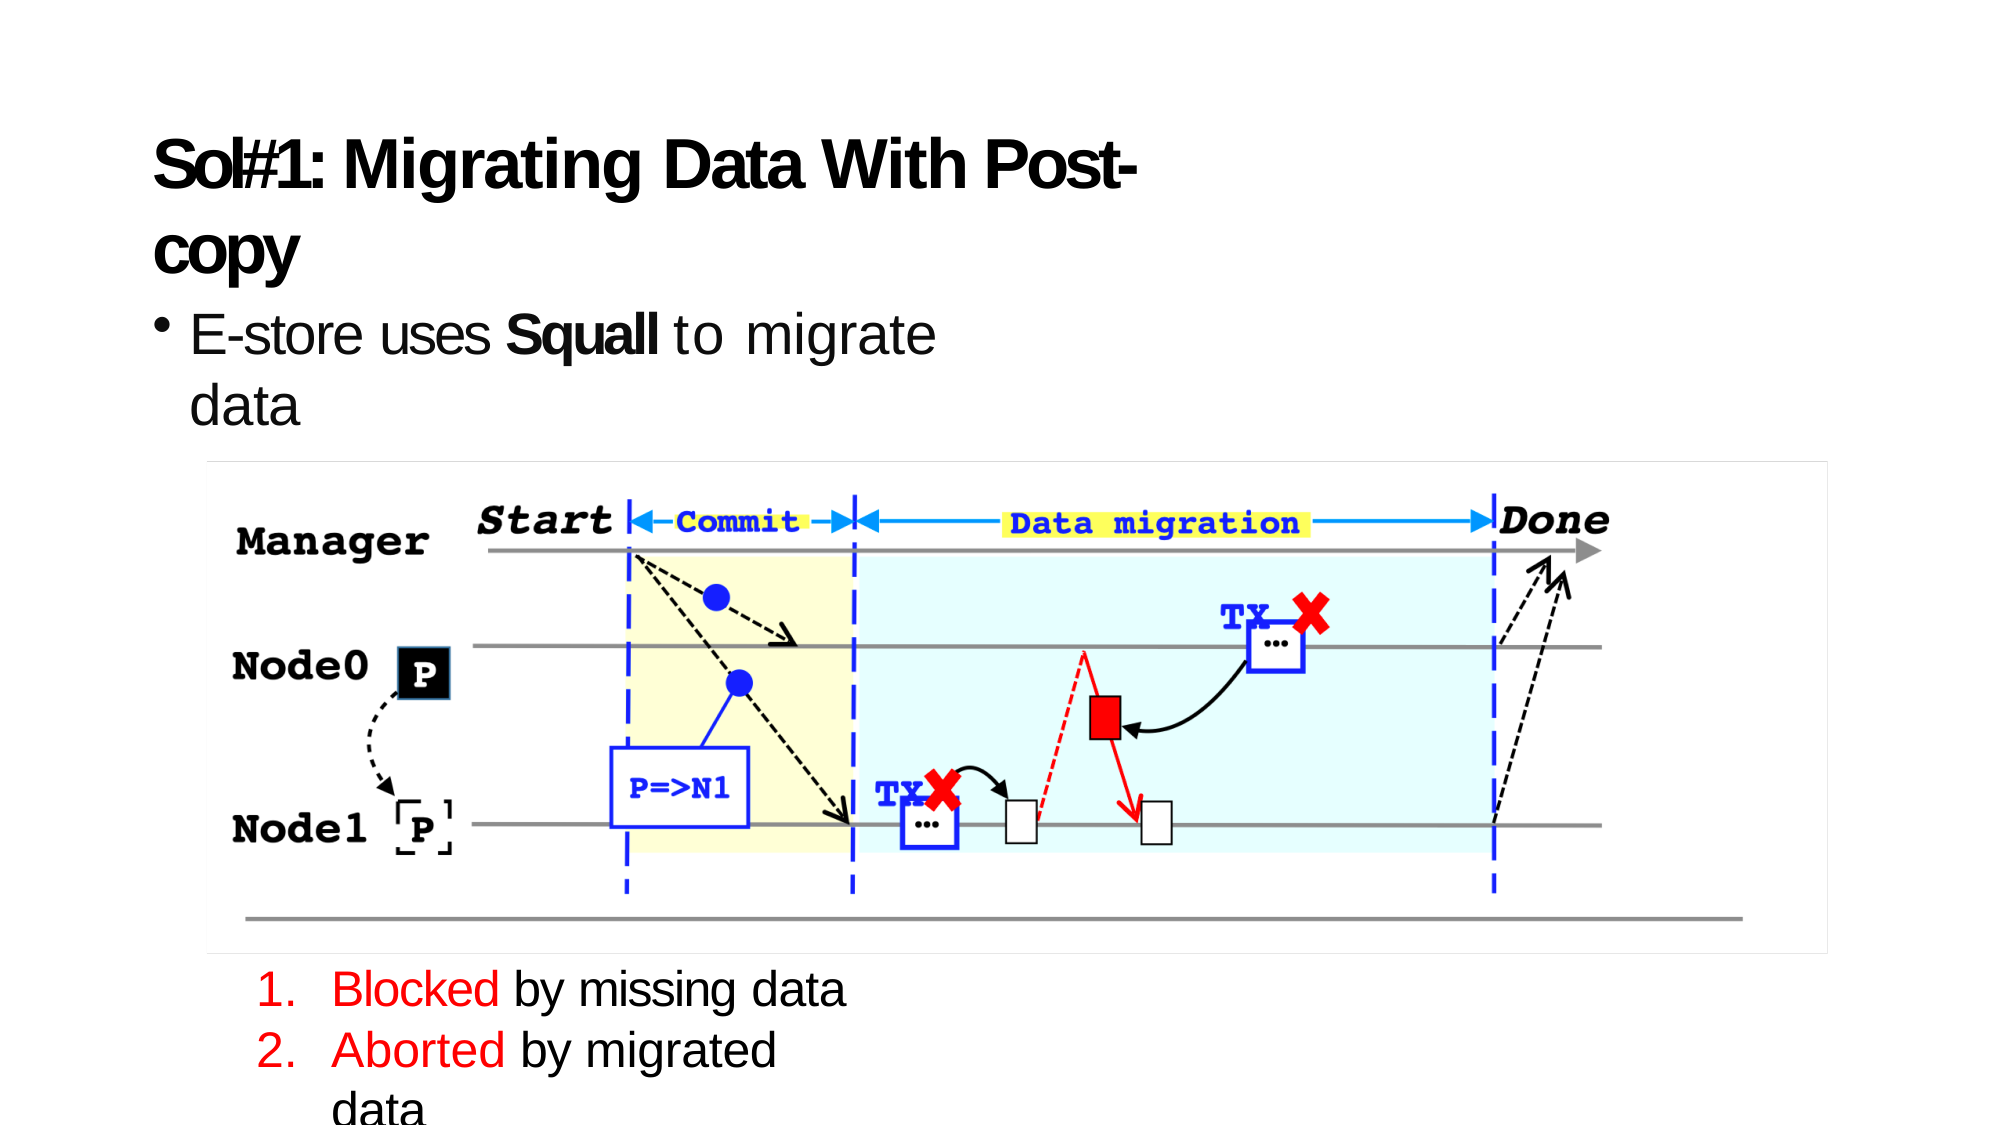

# Sol#1: Migrating Data With Post-copy
E-store uses Squall to migrate data

Blocked by missing data
Aborted by migrated data